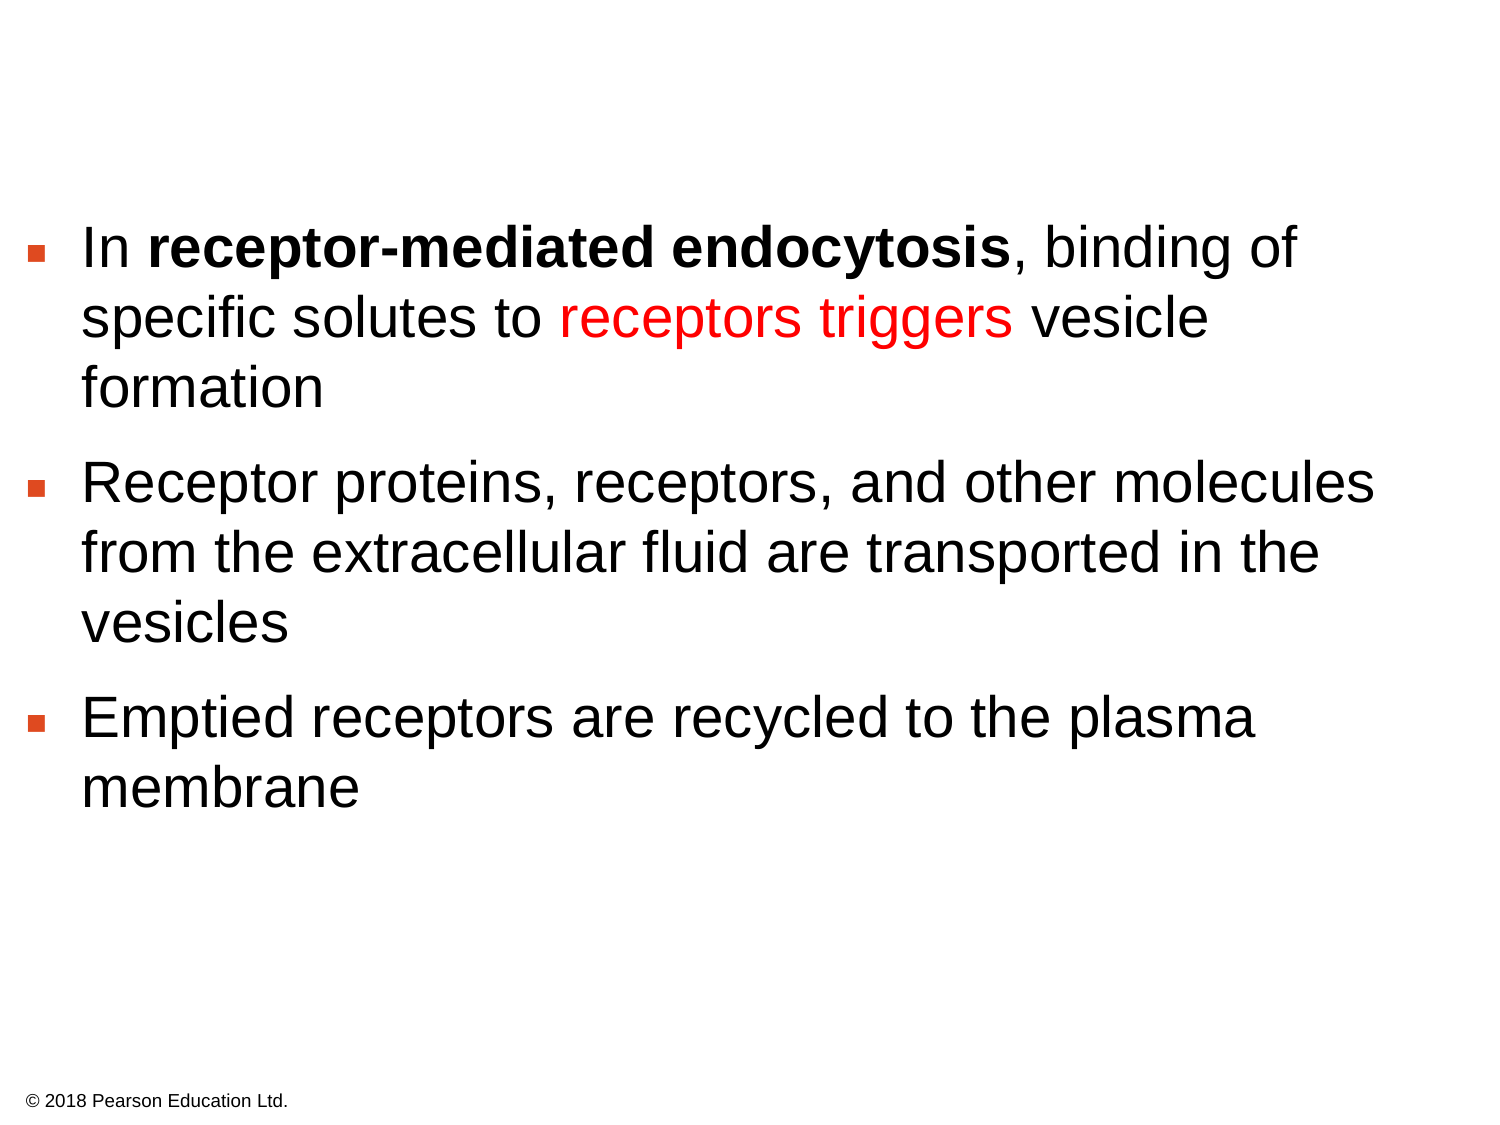

In receptor-mediated endocytosis, binding of specific solutes to receptors triggers vesicle formation
Receptor proteins, receptors, and other molecules from the extracellular fluid are transported in the vesicles
Emptied receptors are recycled to the plasma membrane
© 2018 Pearson Education Ltd.